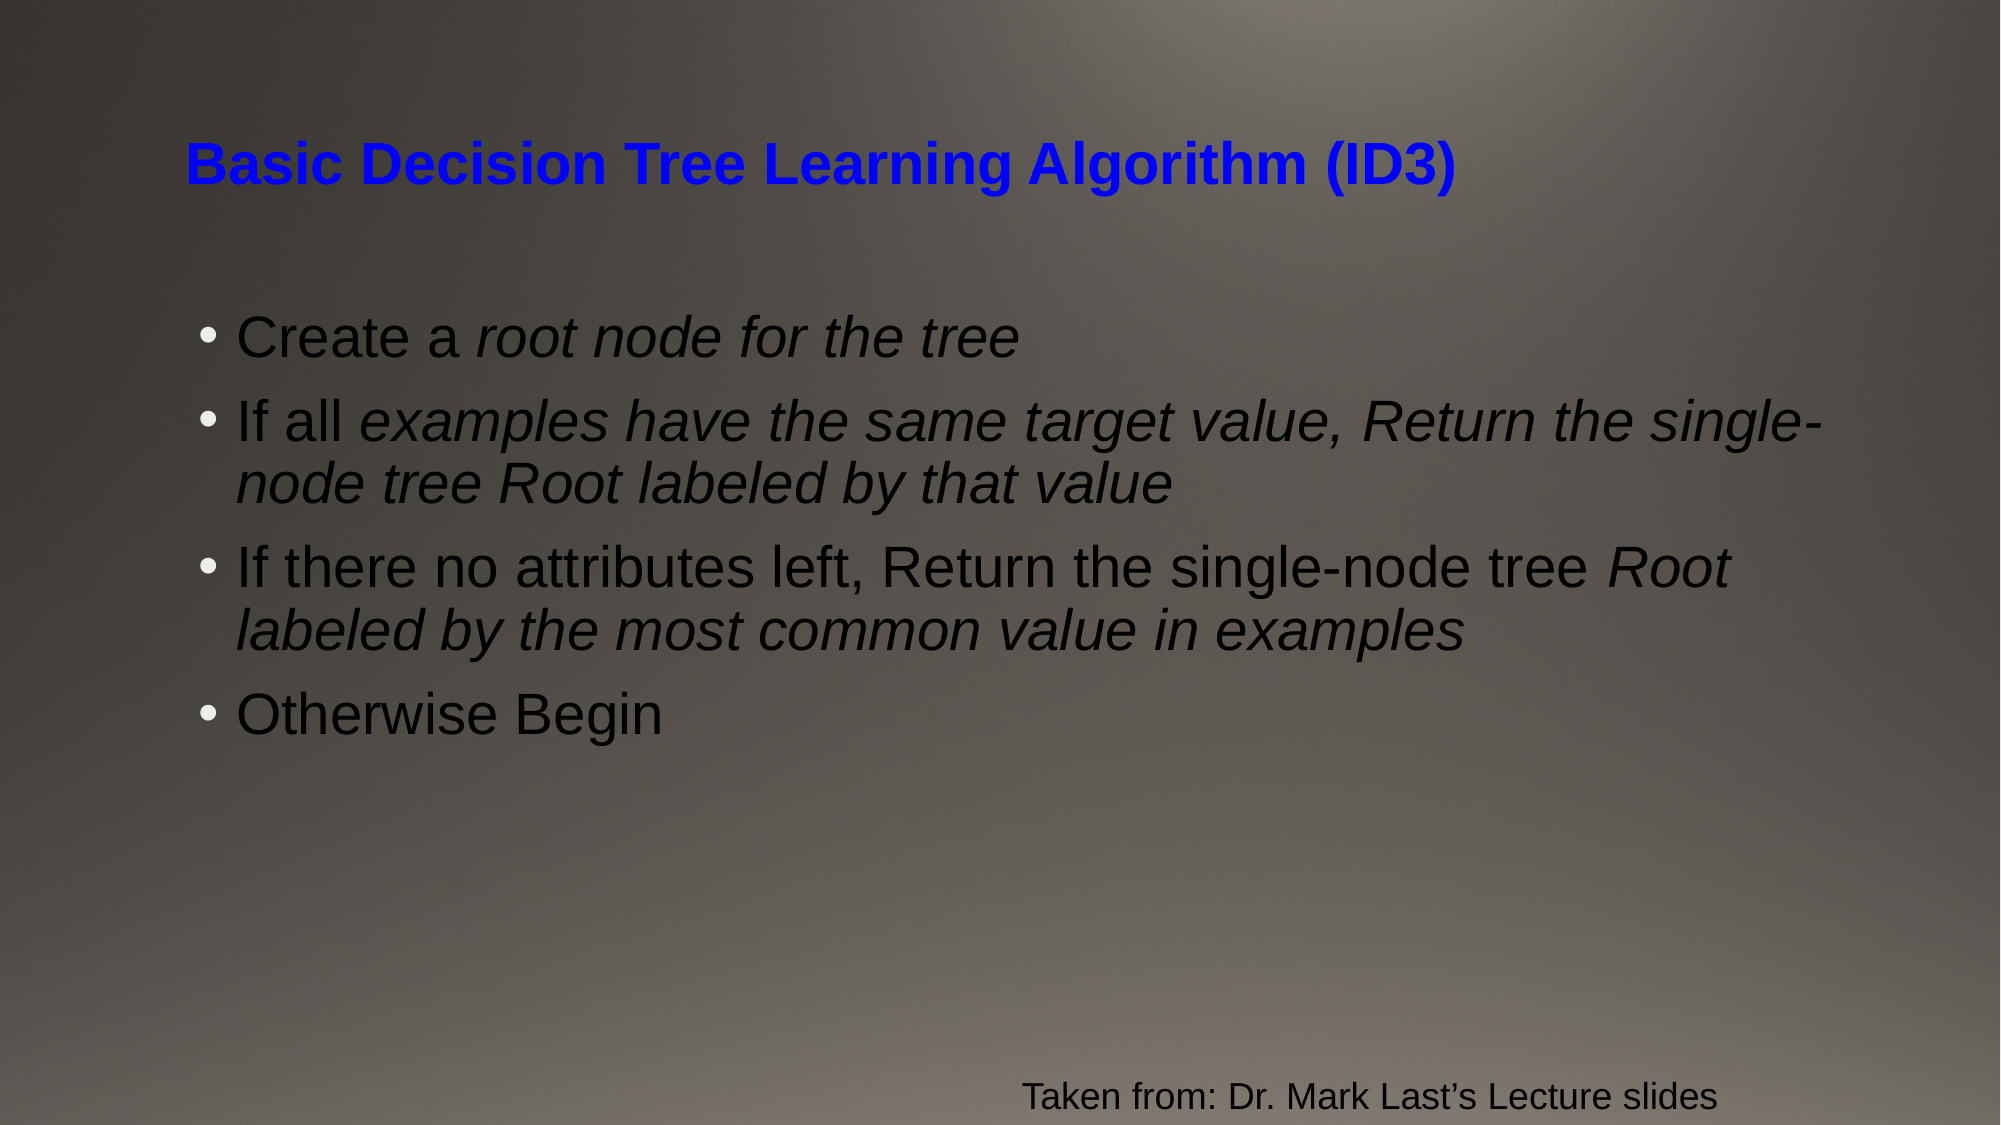

# Basic Decision Tree Learning Algorithm (ID3)
Create a root node for the tree
If all examples have the same target value, Return the single-node tree Root labeled by that value
If there no attributes left, Return the single-node tree Root labeled by the most common value in examples
Otherwise Begin
Taken from: Dr. Mark Last’s Lecture slides